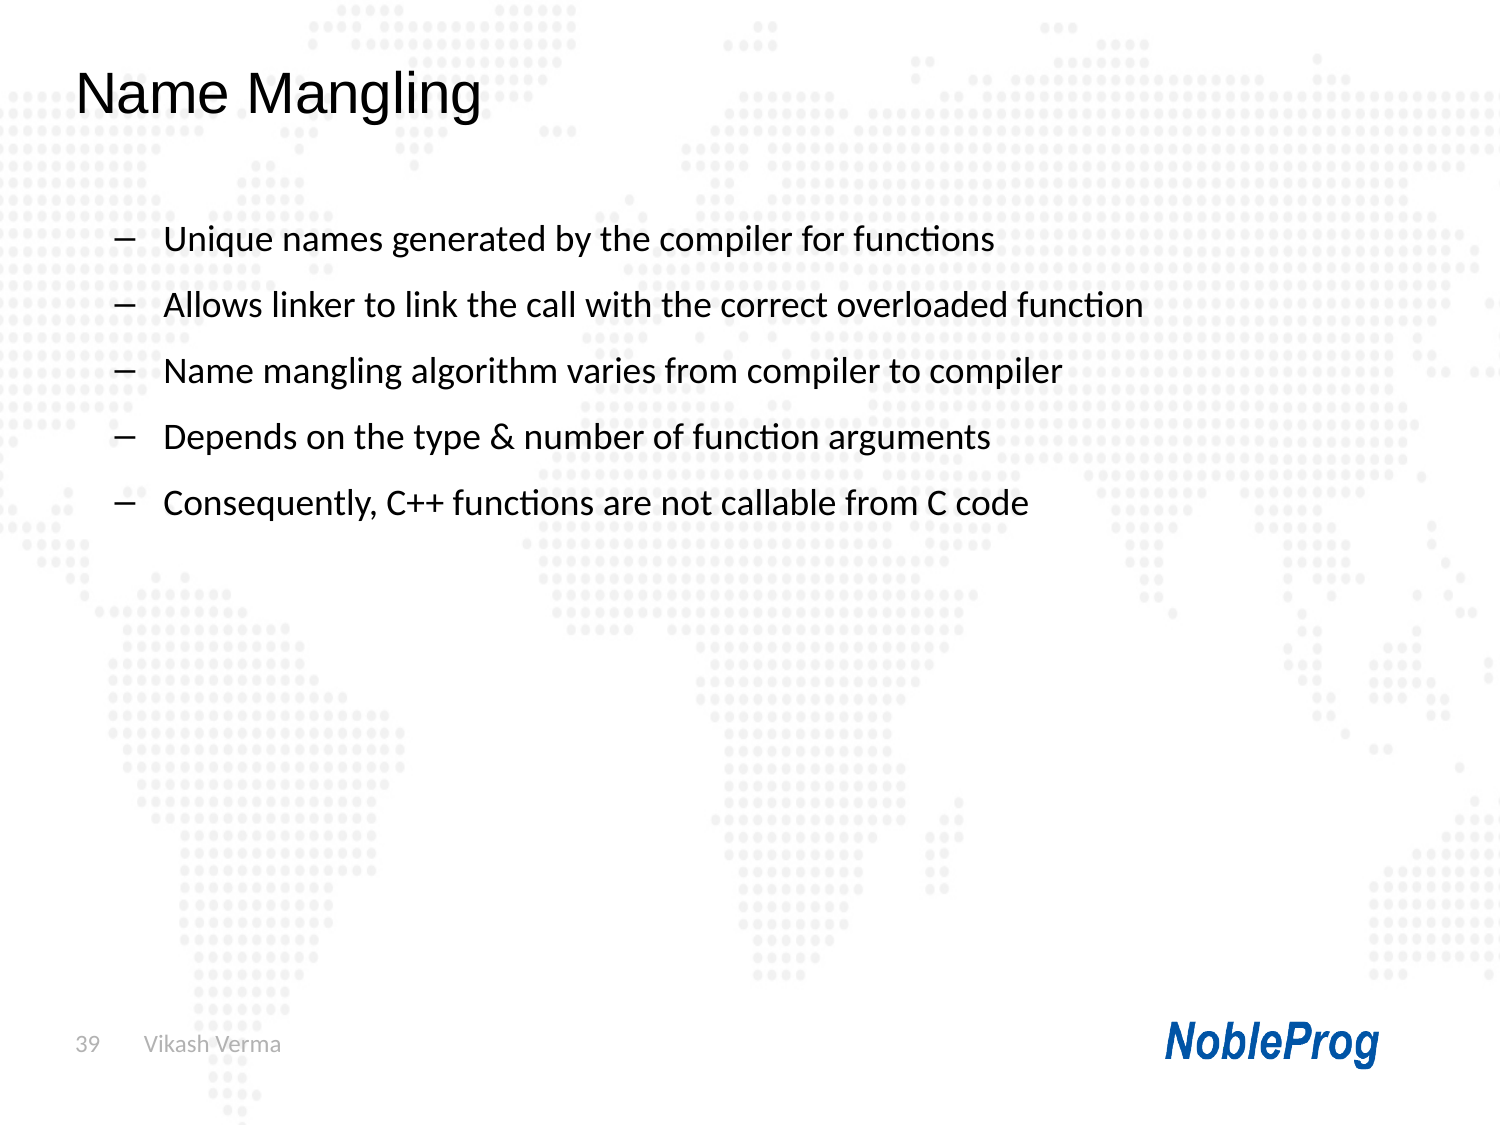

Name Mangling
Unique names generated by the compiler for functions
Allows linker to link the call with the correct overloaded function
Name mangling algorithm varies from compiler to compiler
Depends on the type & number of function arguments
Consequently, C++ functions are not callable from C code
39
 Vikash Verma